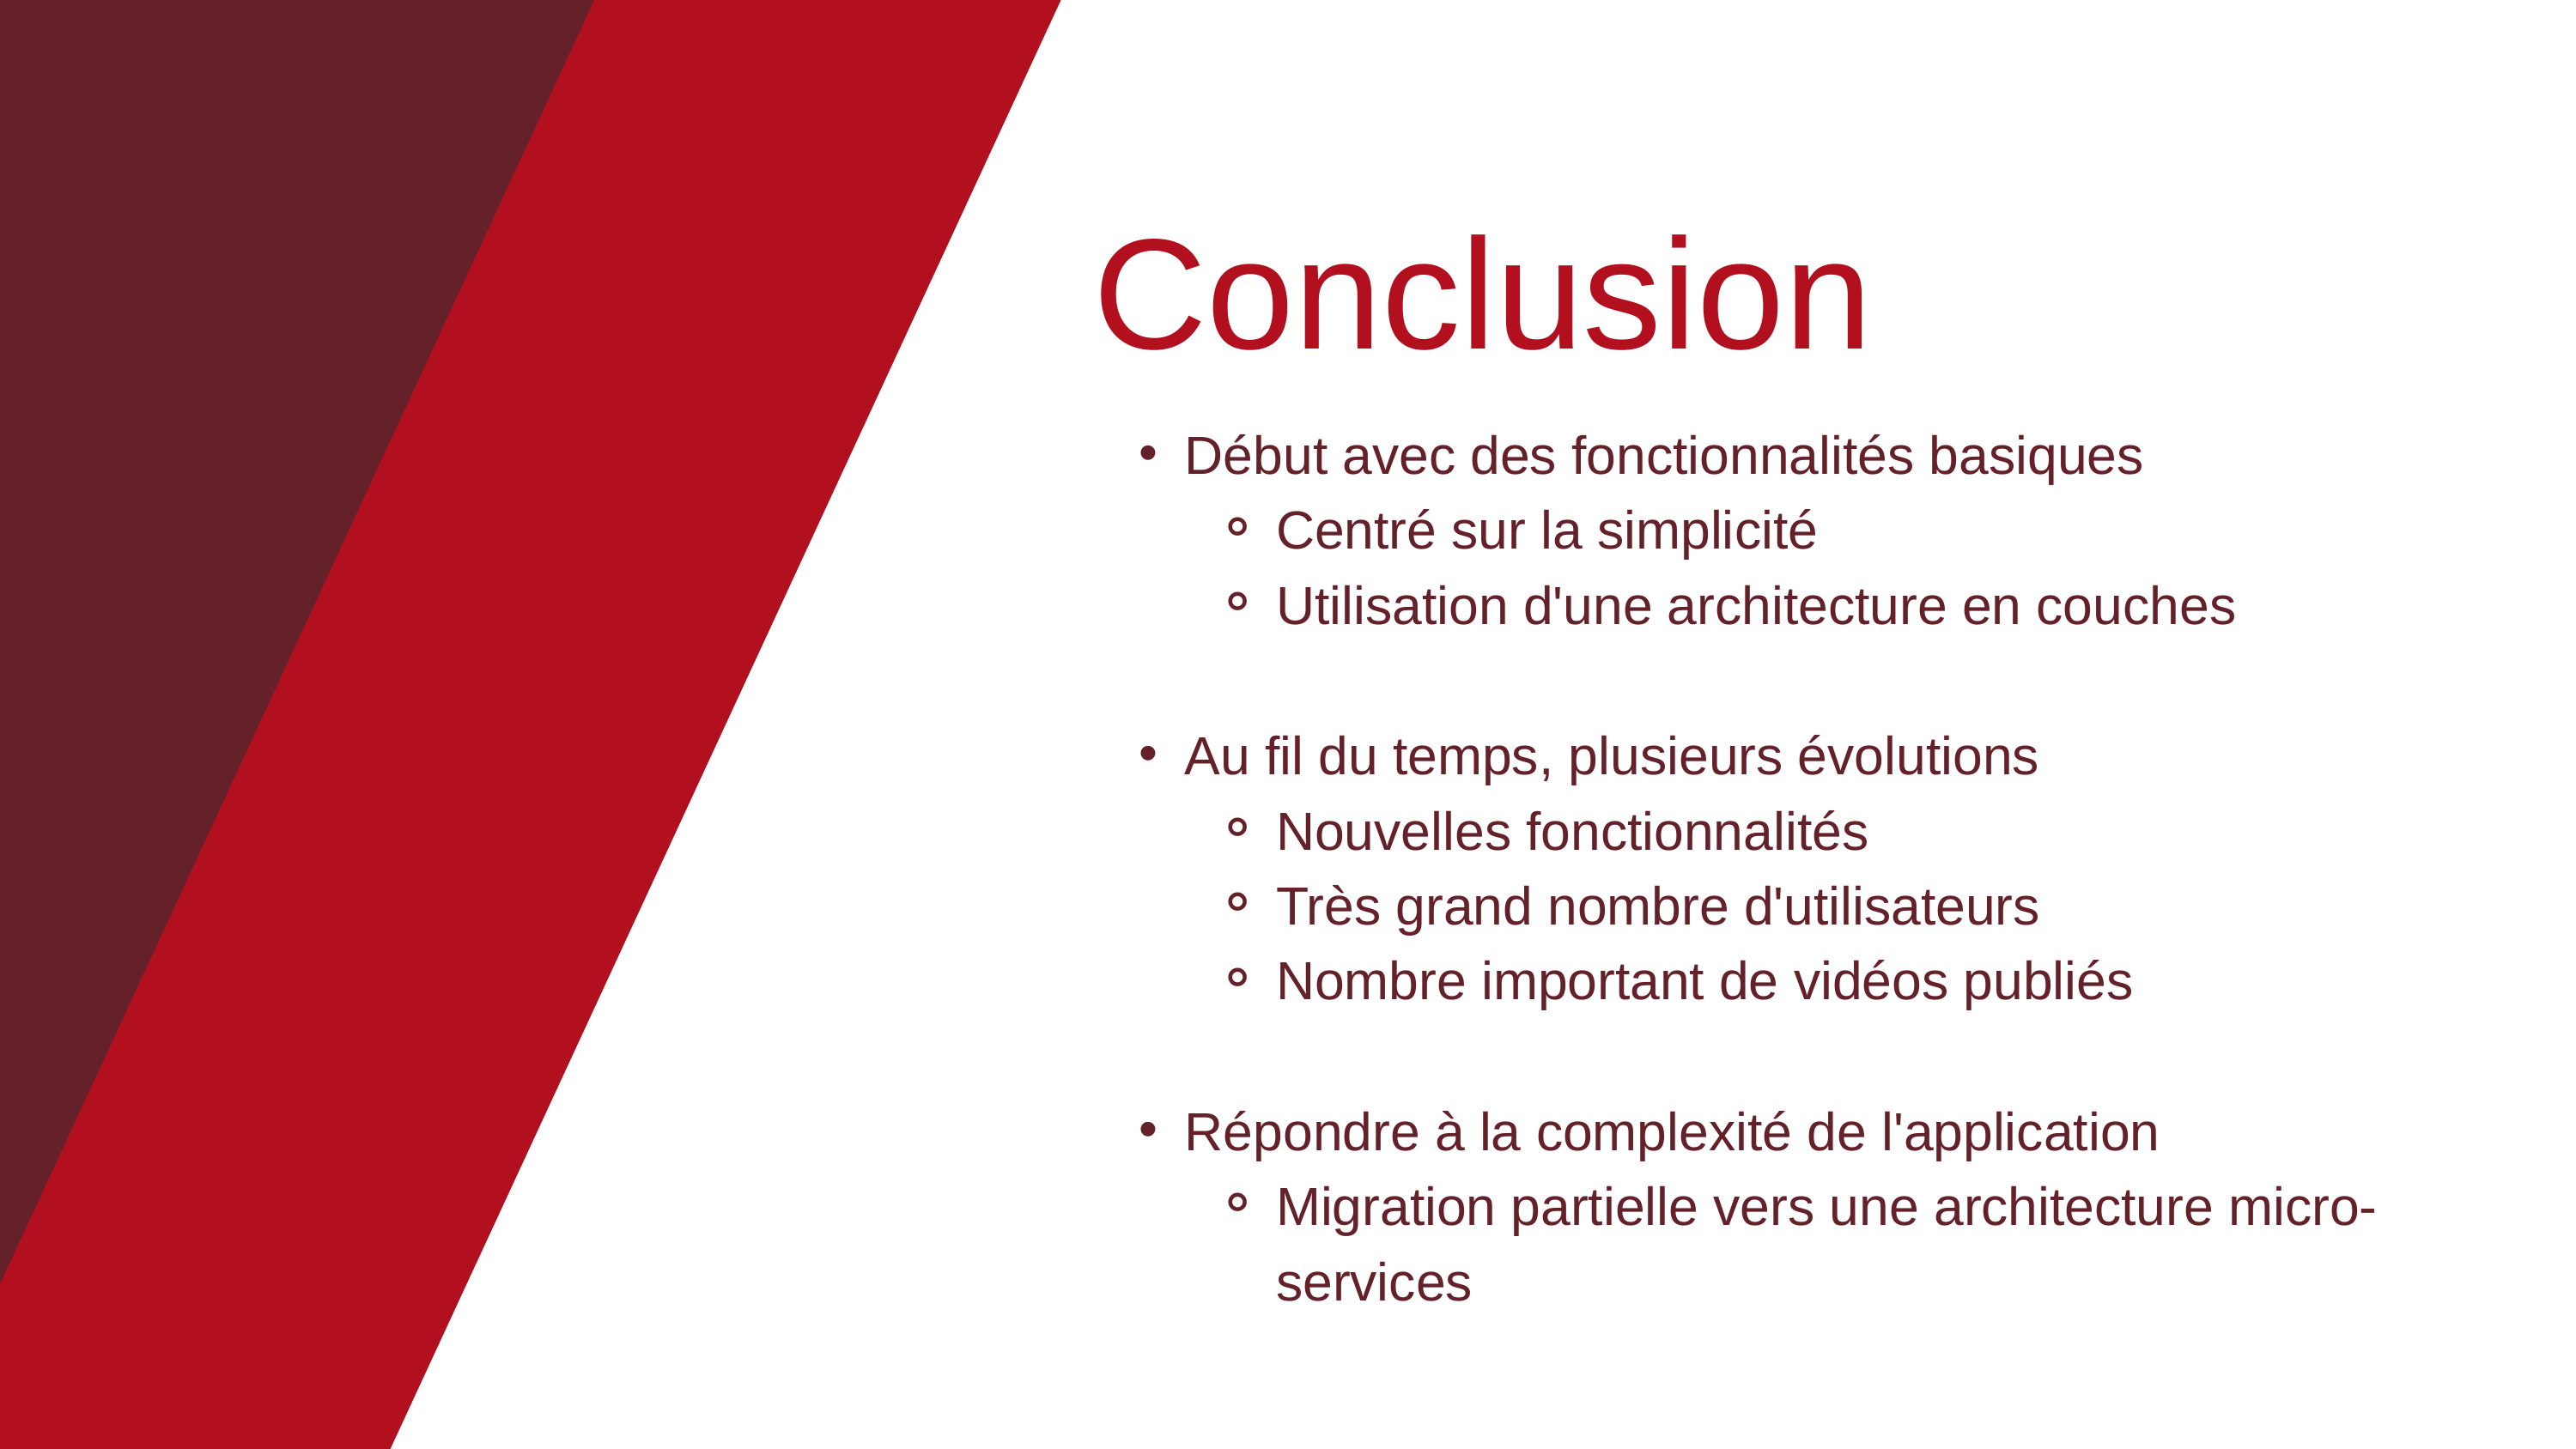

Conclusion
Début avec des fonctionnalités basiques
Centré sur la simplicité
Utilisation d'une architecture en couches

Au fil du temps, plusieurs évolutions
Nouvelles fonctionnalités
Très grand nombre d'utilisateurs
Nombre important de vidéos publiés

Répondre à la complexité de l'application
Migration partielle vers une architecture micro-services